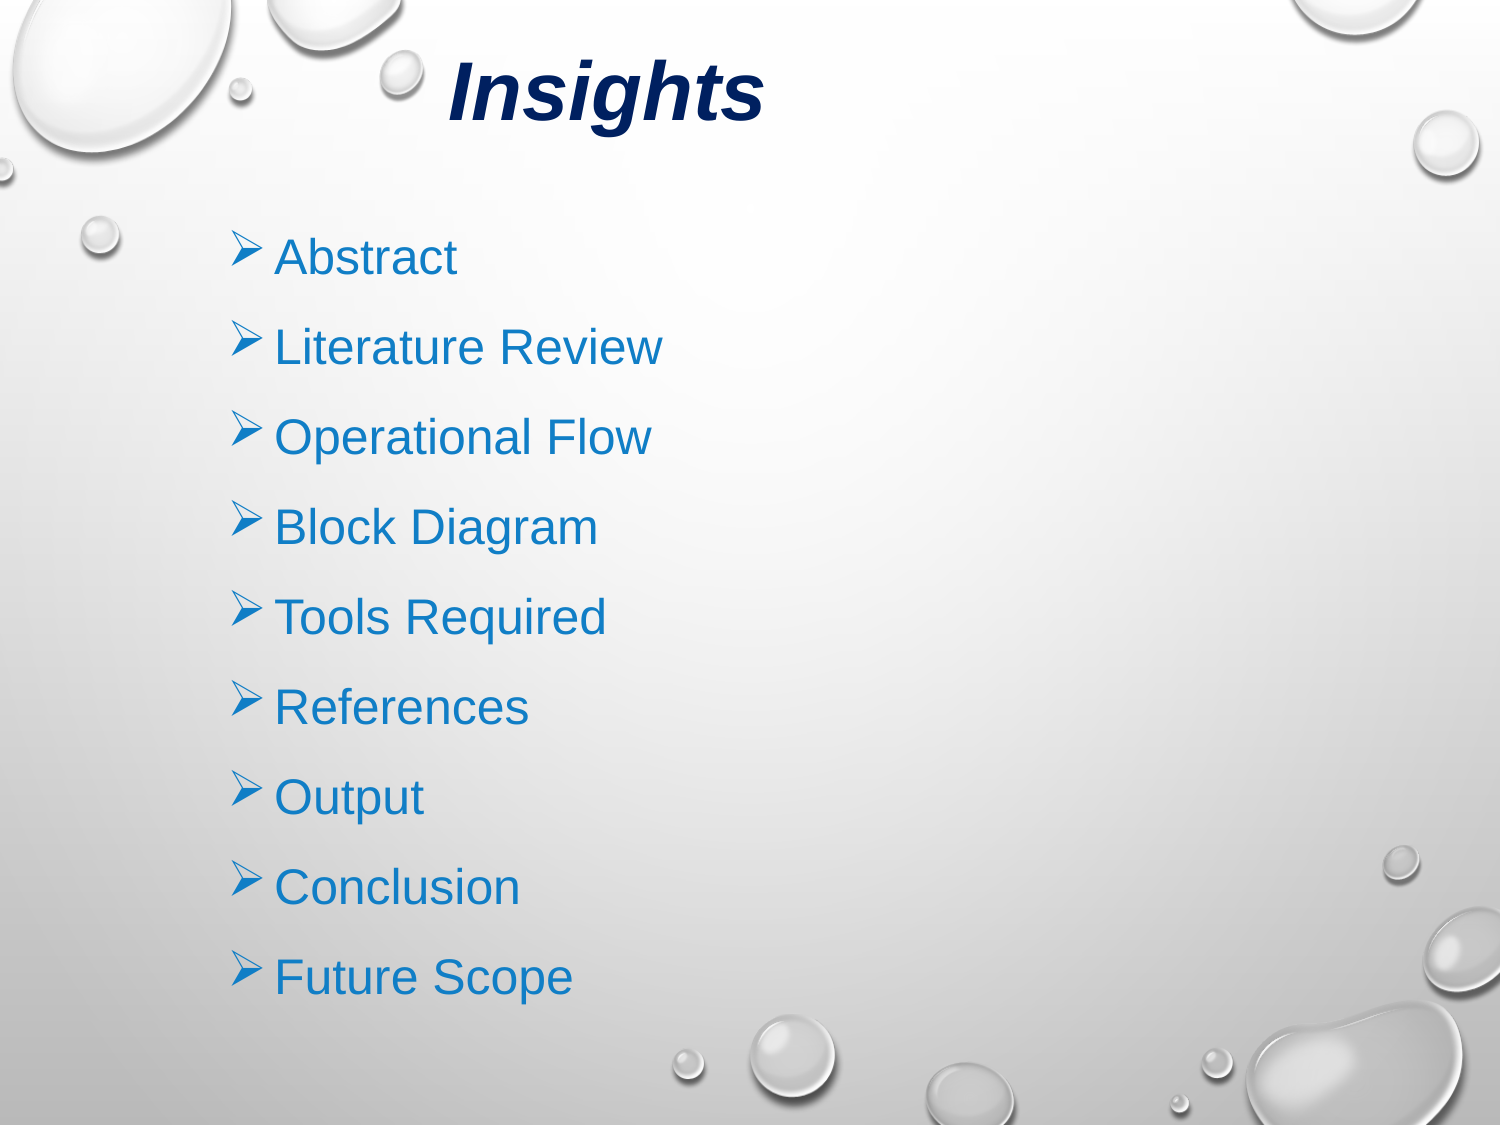

Insights
Abstract
Literature Review
Operational Flow
Block Diagram
Tools Required
References
Output
Conclusion
Future Scope